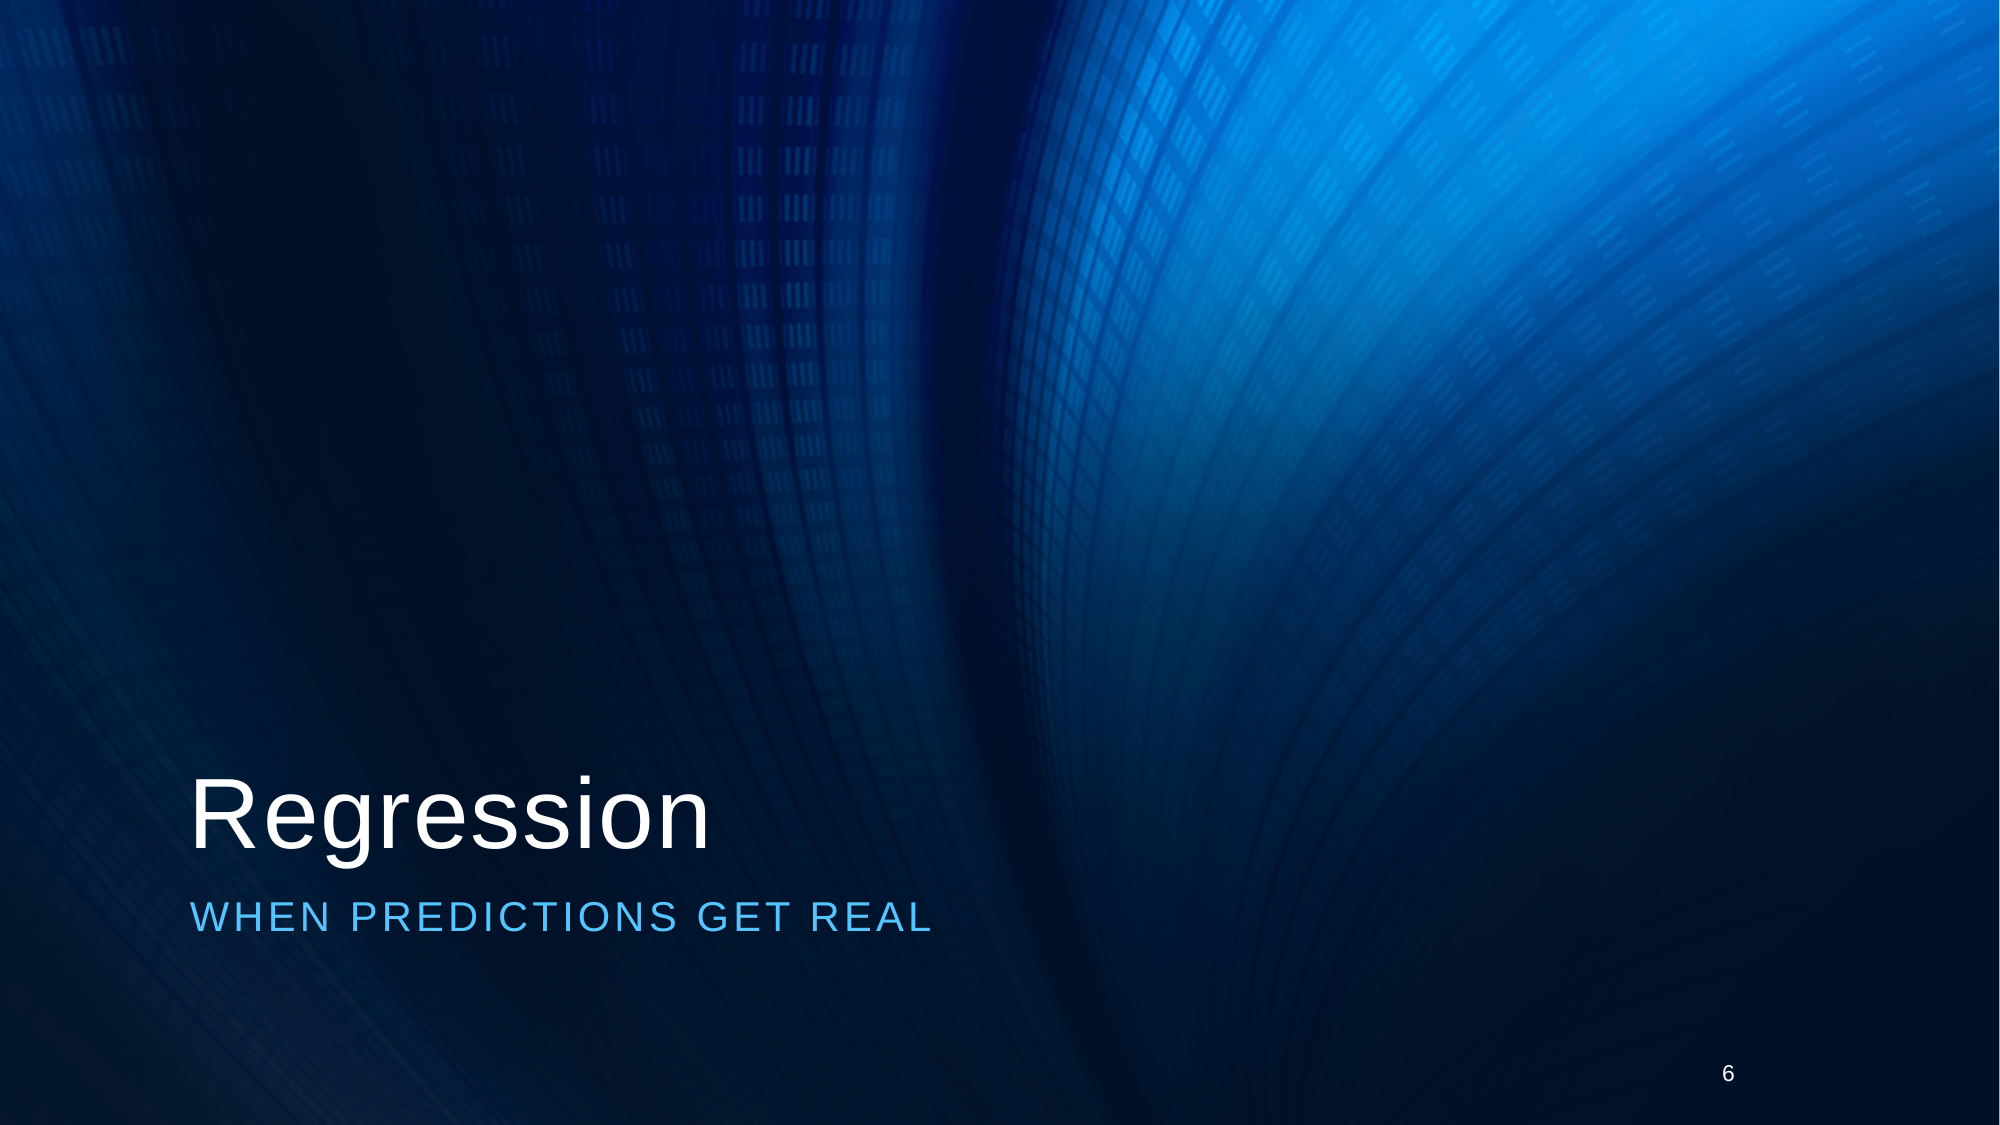

# Regression
When Predictions get real
6